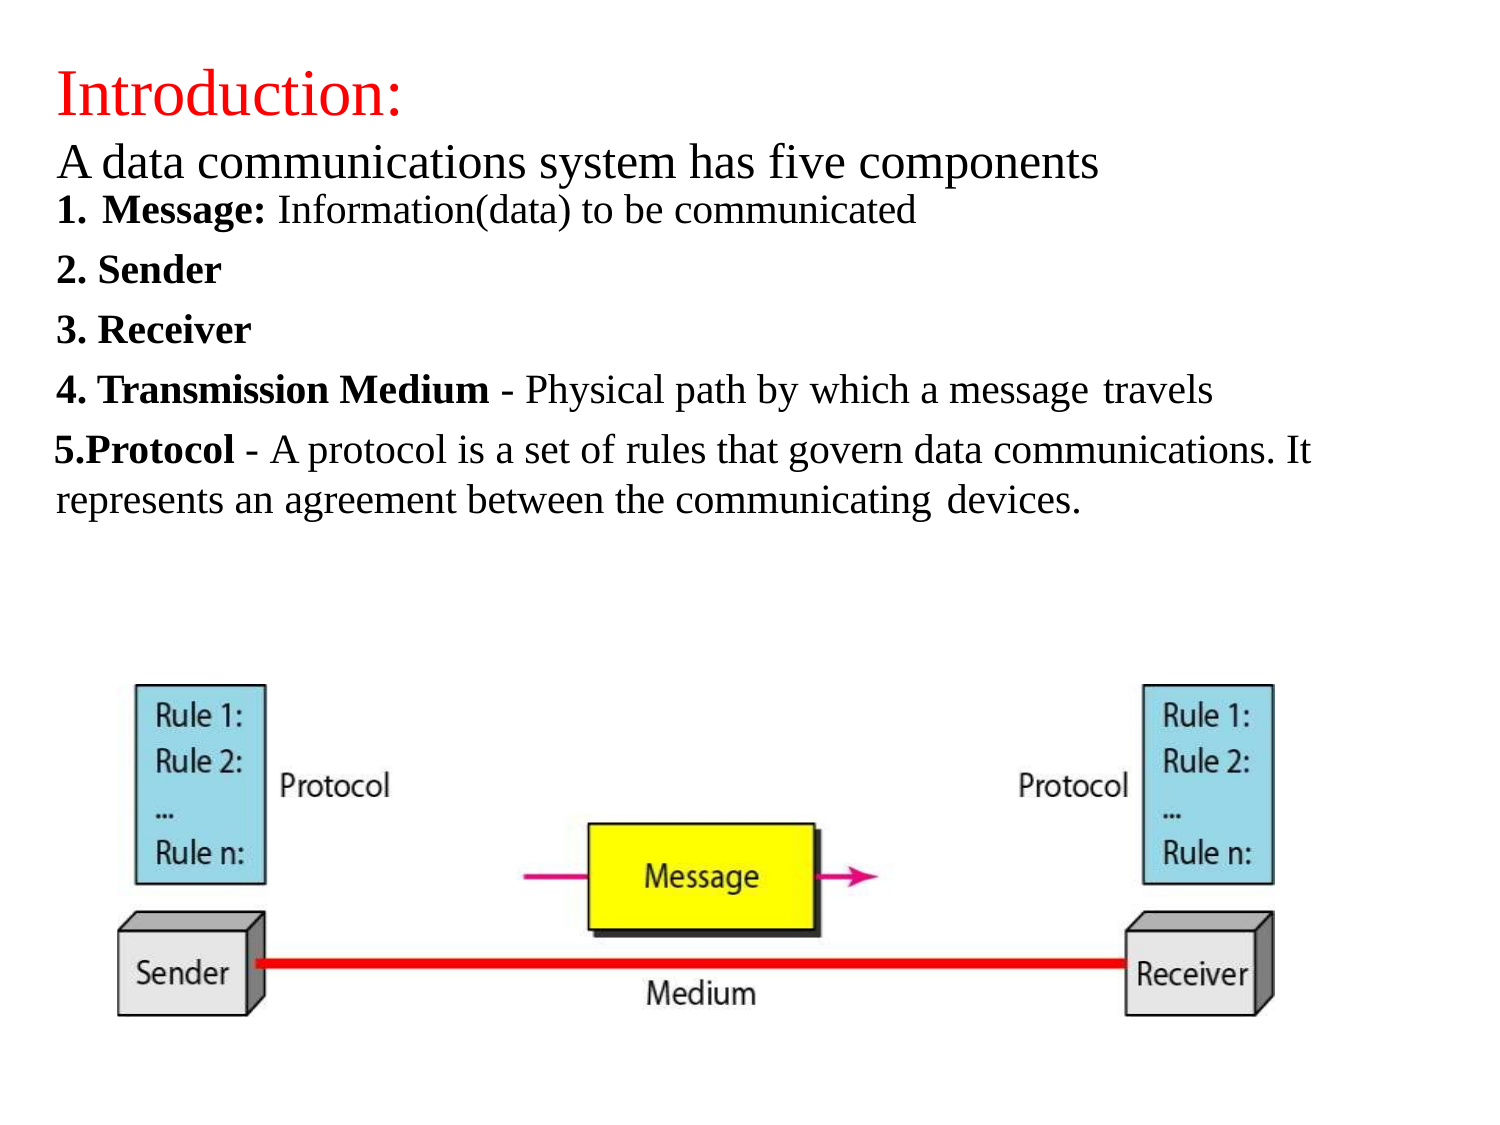

# Introduction: A data communications system has five components
Message: Information(data) to be communicated
Sender
Receiver
Transmission Medium - Physical path by which a message travels
Protocol - A protocol is a set of rules that govern data communications. It  represents an agreement between the communicating devices.